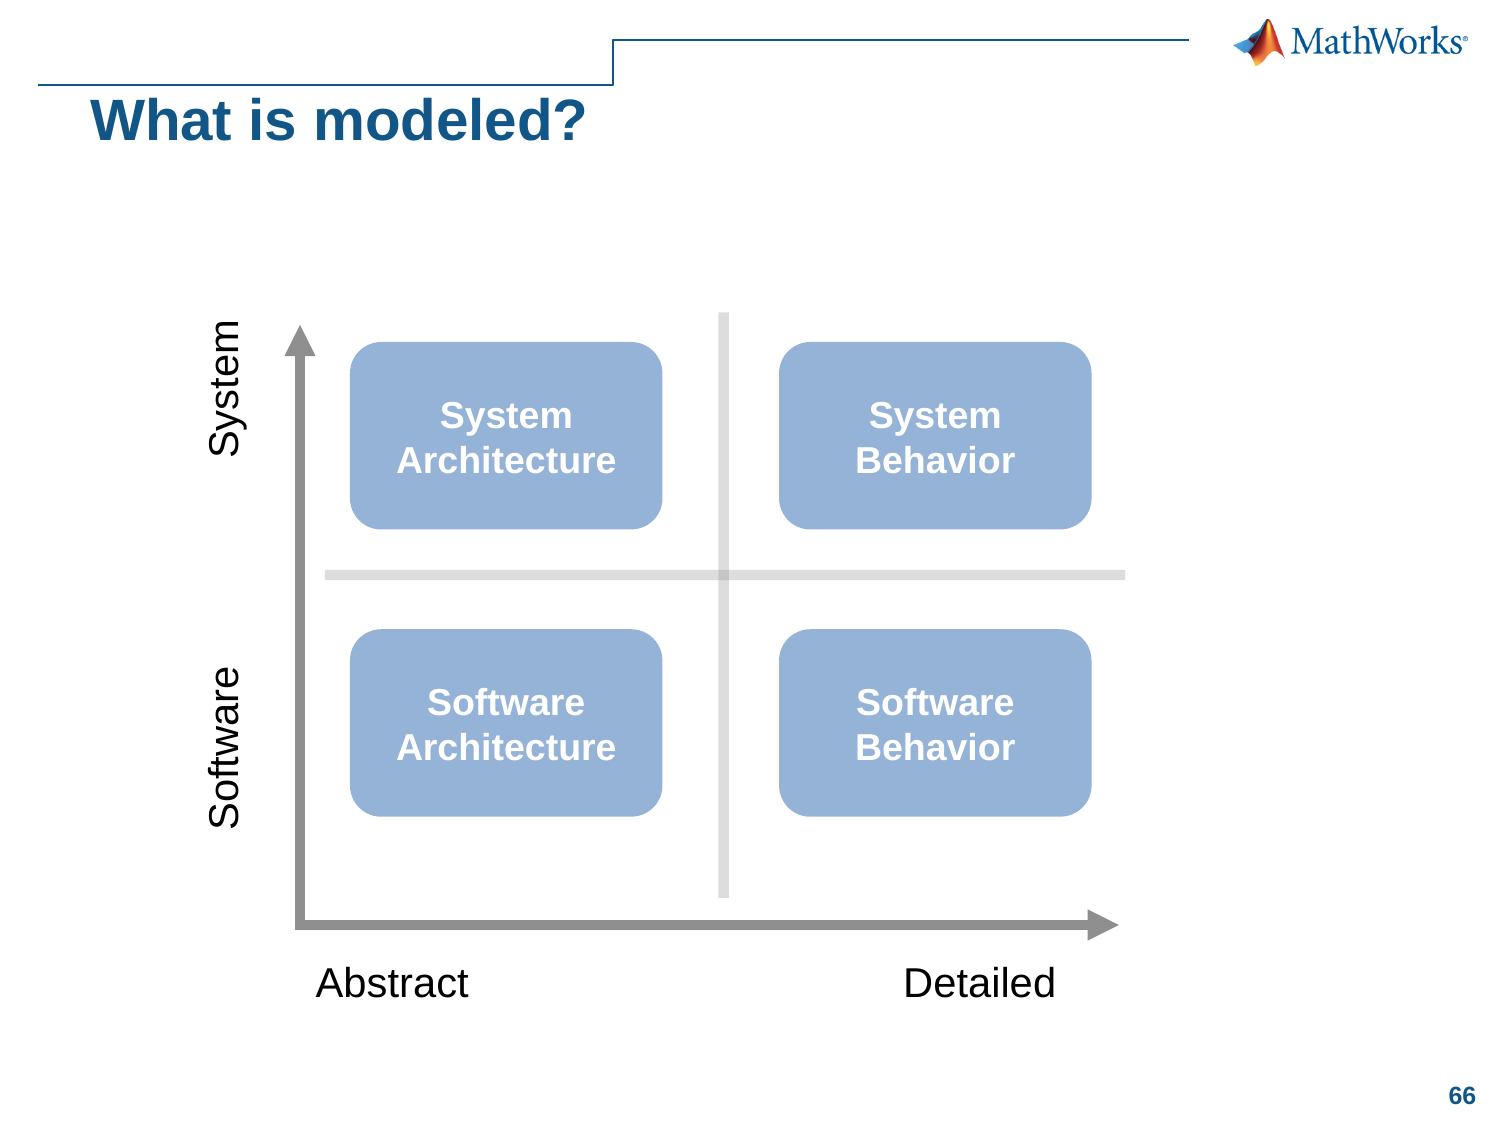

# What is modeled?
System
Architecture
System
Behavior
Software                  System
Software Architecture
Software
Behavior
Abstract 	                         Detailed